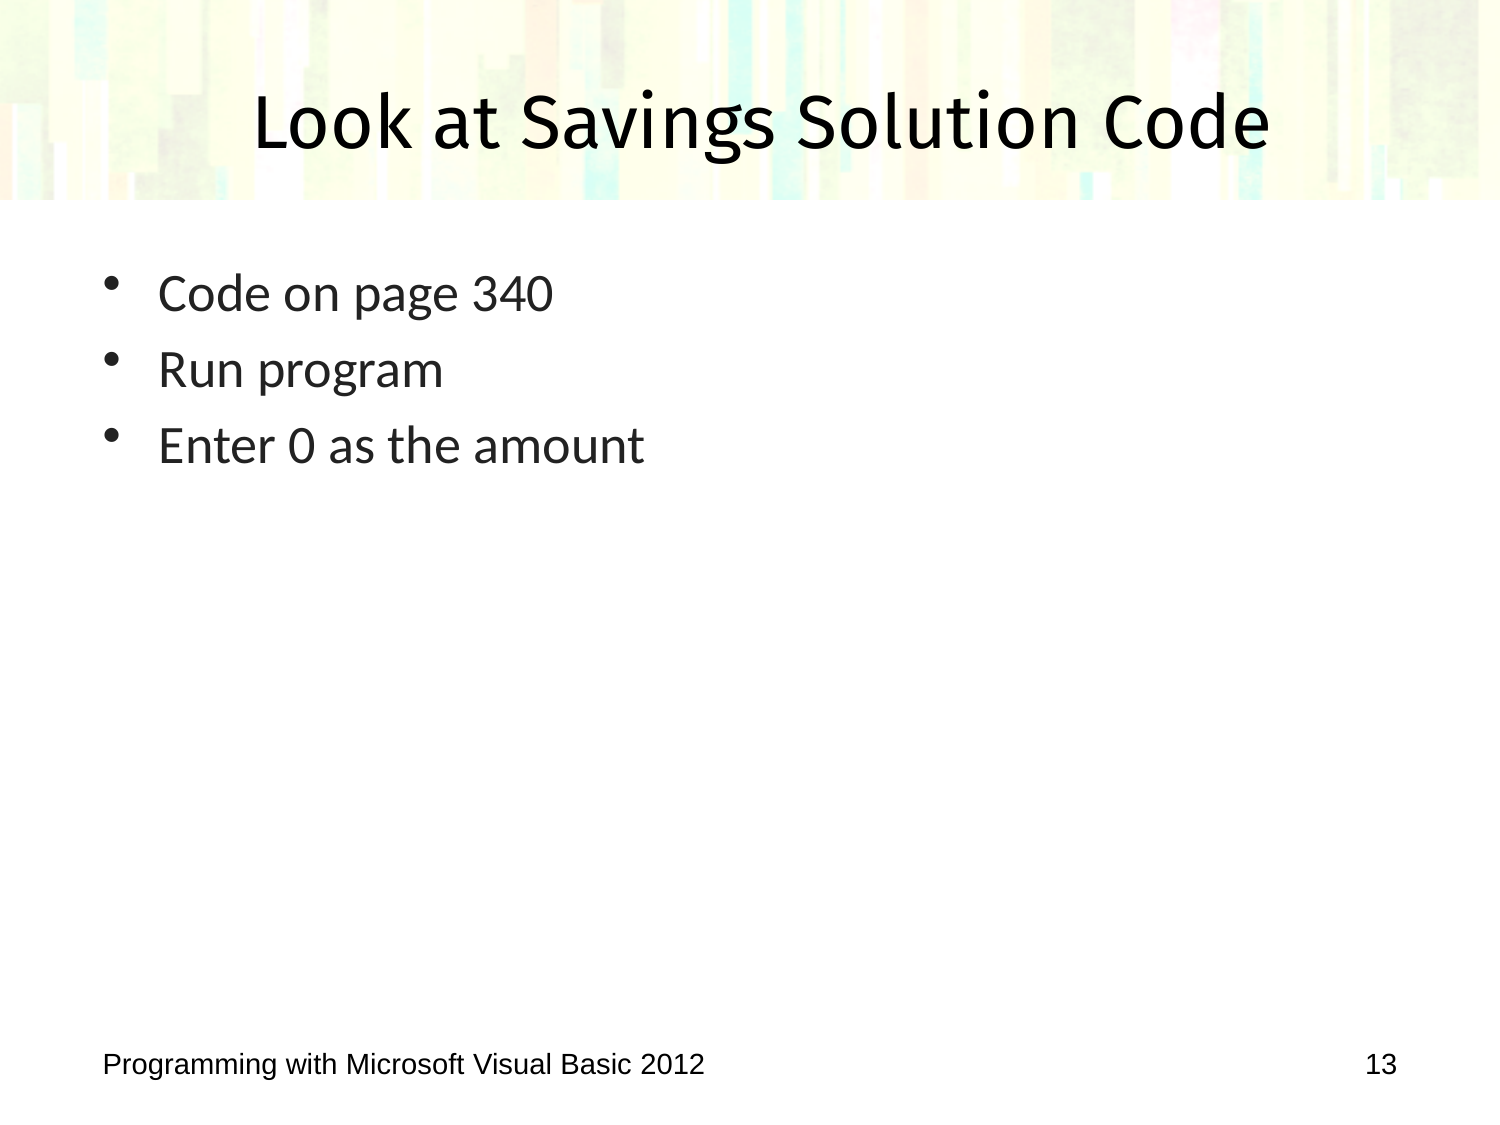

# Look at Savings Solution Code
Code on page 340
Run program
Enter 0 as the amount
Programming with Microsoft Visual Basic 2012
13